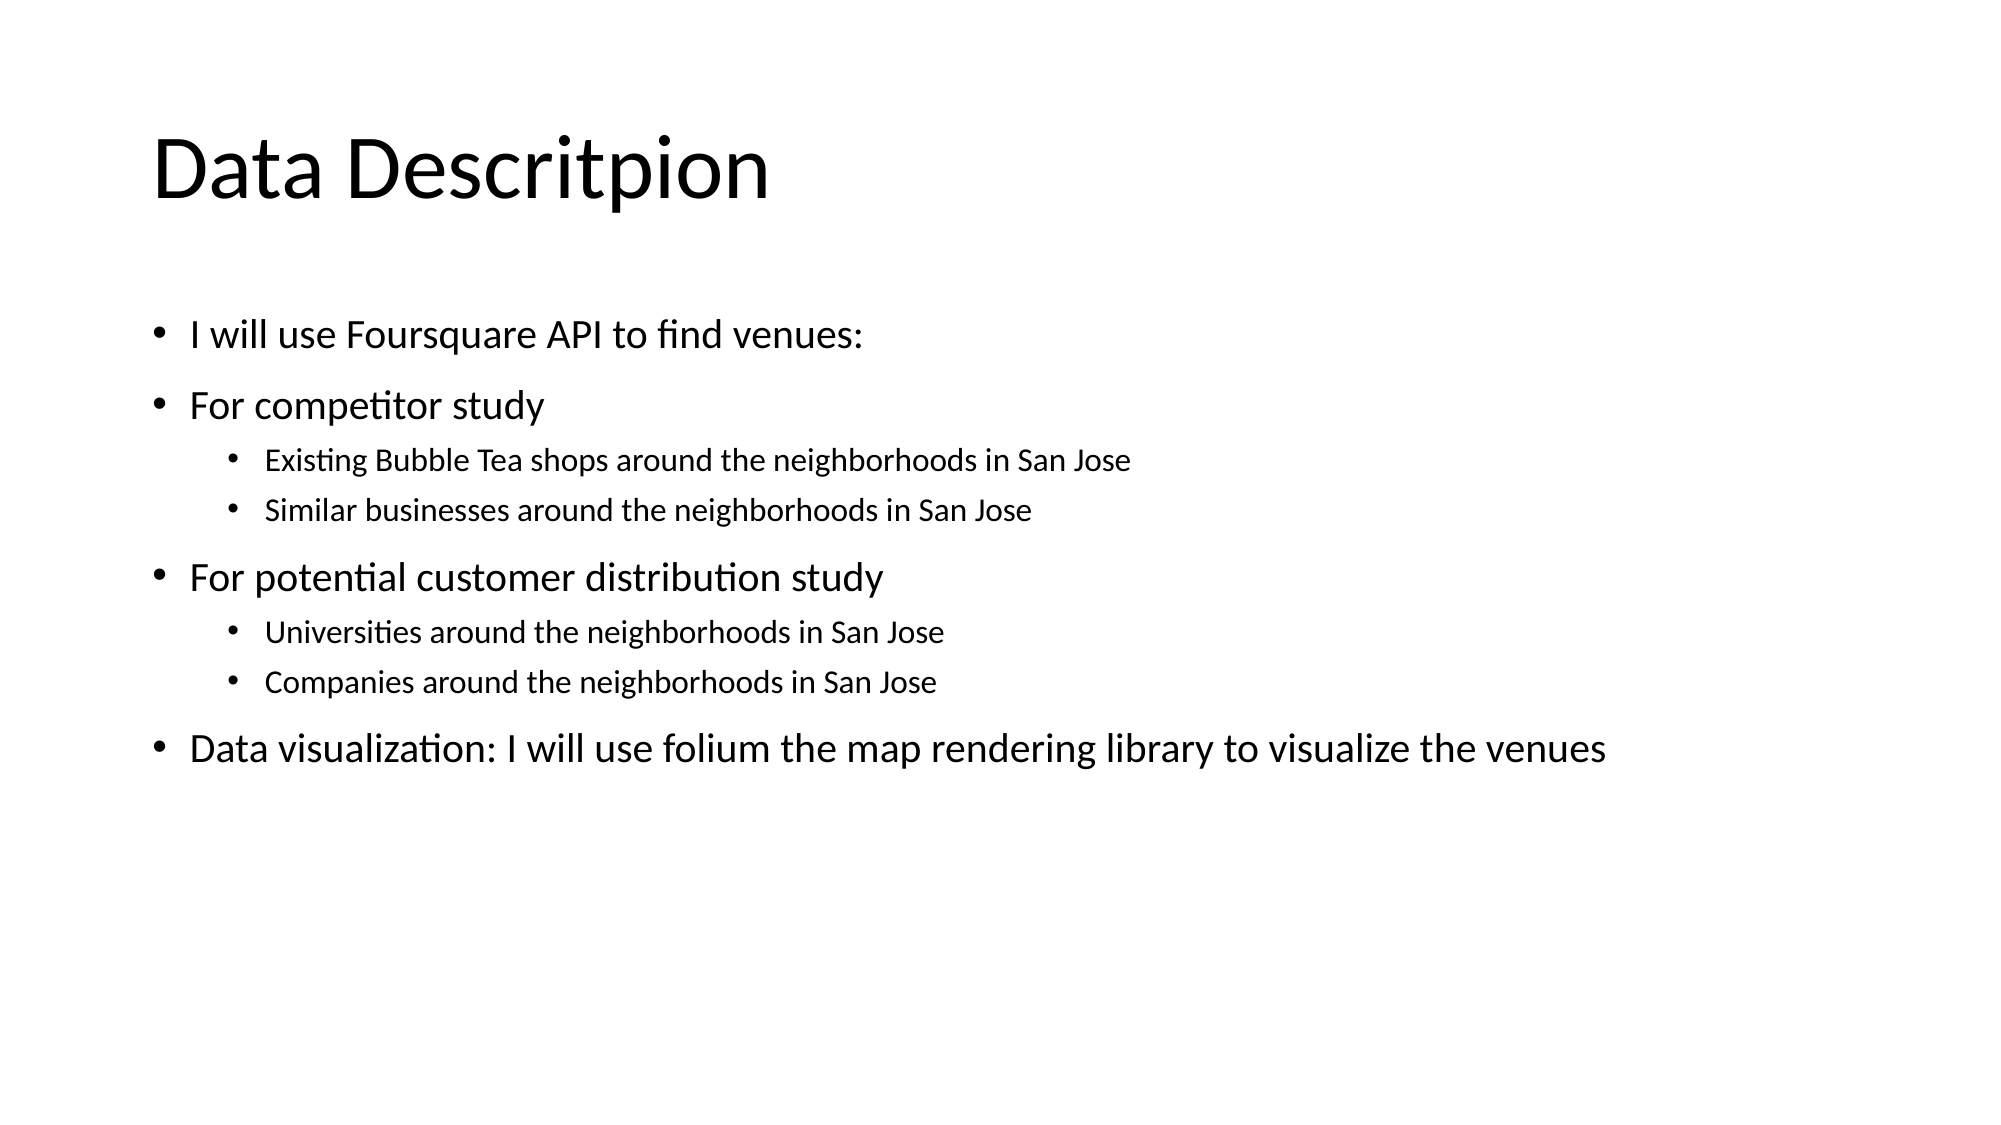

# Data Descritpion
I will use Foursquare API to find venues:
For competitor study
Existing Bubble Tea shops around the neighborhoods in San Jose
Similar businesses around the neighborhoods in San Jose
For potential customer distribution study
Universities around the neighborhoods in San Jose
Companies around the neighborhoods in San Jose
Data visualization: I will use folium the map rendering library to visualize the venues